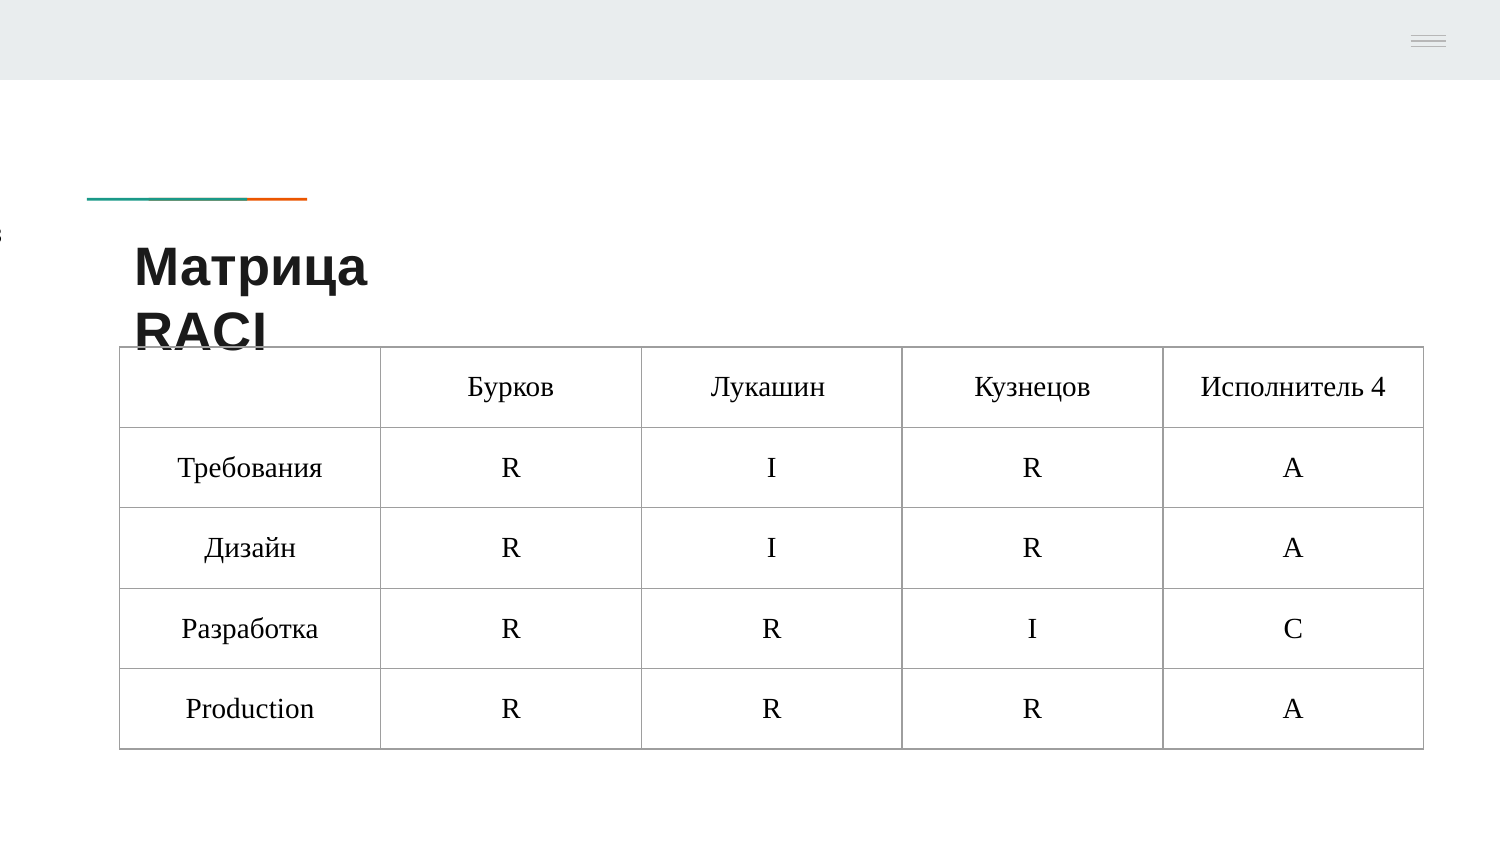

R (responsible) — исполнитель задачи или подзадачи проекта. Тот, кто самостоятельно выполняет все работы в рамках задачи. Если задача масштабная, у неё может быть несколько исполнителей. Однако эффективнее разбить её на подзадачи и назначить исполнителей для каждой из них.
    A (accountable) — ответственный за всю задачу. Участник с этой ролью несёт ответственность за то, чтобы задачу завершили в срок, но не обязательно выполняет её сам. Часто A-участники назначают задачи и подзадачи R-участникам. Важно, чтобы у одной задачи был только один ответственный. При этом сам ответственный может быть одновременно и исполнителем.
    C (consult) — эксперт, который консультирует команду по вопросам, находящимся в его компетенции. Он не выполняет задачу, но даёт советы и рекомендации, которые помогают выполнить её эффективнее.
    I (informed) — участник проекта, который должен быть в курсе выполнения задачи. Результат задачи или всего проекта влияет на дальнейшую деятельность I-участников, поэтому им важно следить, что происходит.
# Матрица RACI
|  | Бурков | Лукашин | Кузнецов | Исполнитель 4 |
| --- | --- | --- | --- | --- |
| Требования | R | I | R | A |
| Дизайн | R | I | R | A |
| Разработка | R | R | I | C |
| Production | R | R | R | A |